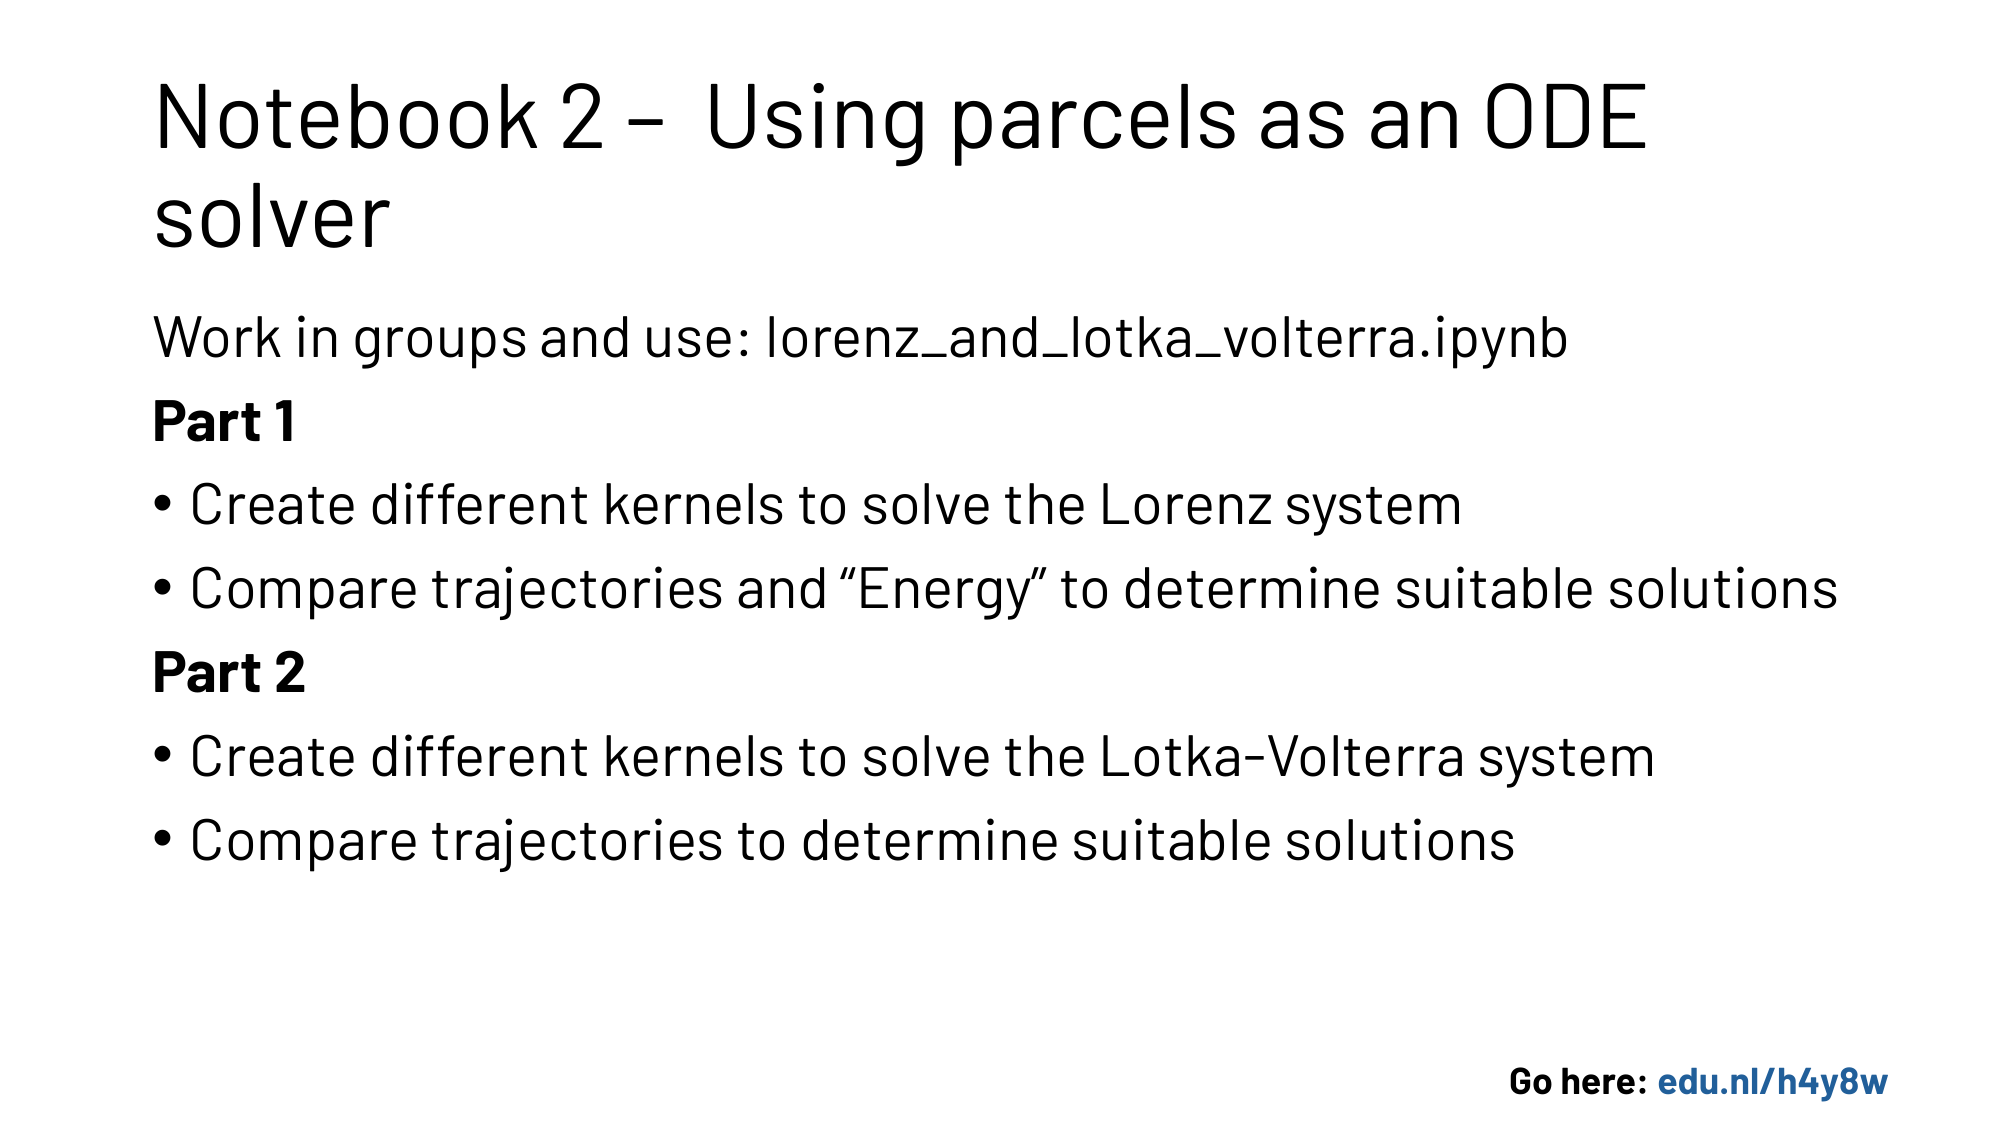

# Notebook 2 –  Using parcels as an ODE solver
Work in groups and use: lorenz_and_lotka_volterra.ipynb
Part 1
Create different kernels to solve the Lorenz system
Compare trajectories and “Energy” to determine suitable solutions
Part 2
Create different kernels to solve the Lotka-Volterra system
Compare trajectories to determine suitable solutions

Go here: edu.nl/h4y8w